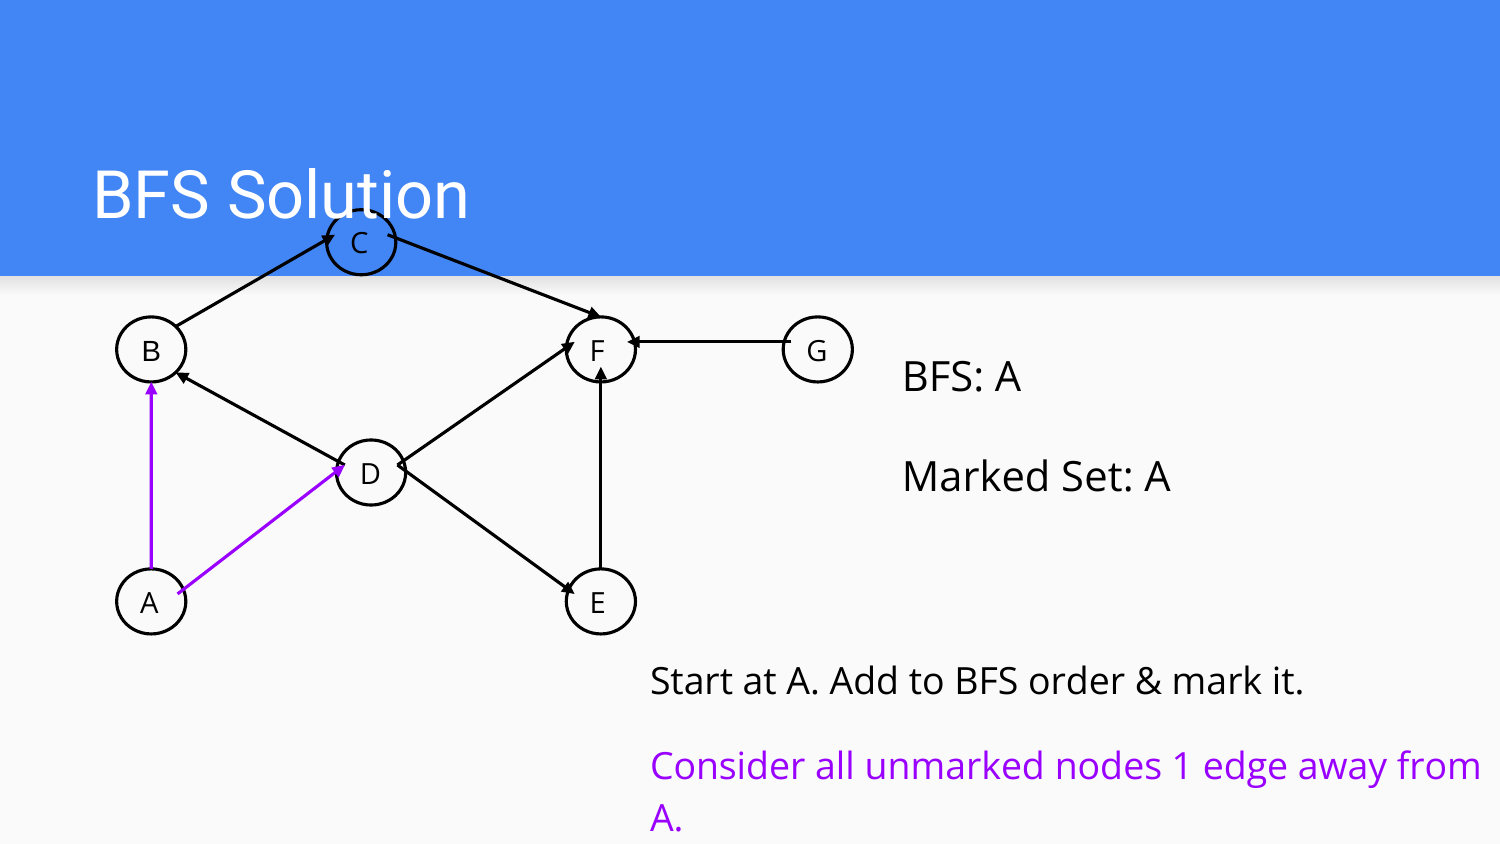

# BFS Solution

C
B

F

G

D

A

E

BFS: A

Marked Set: A

Start at A. Add to BFS order & mark it.
Consider all unmarked nodes 1 edge away from A.